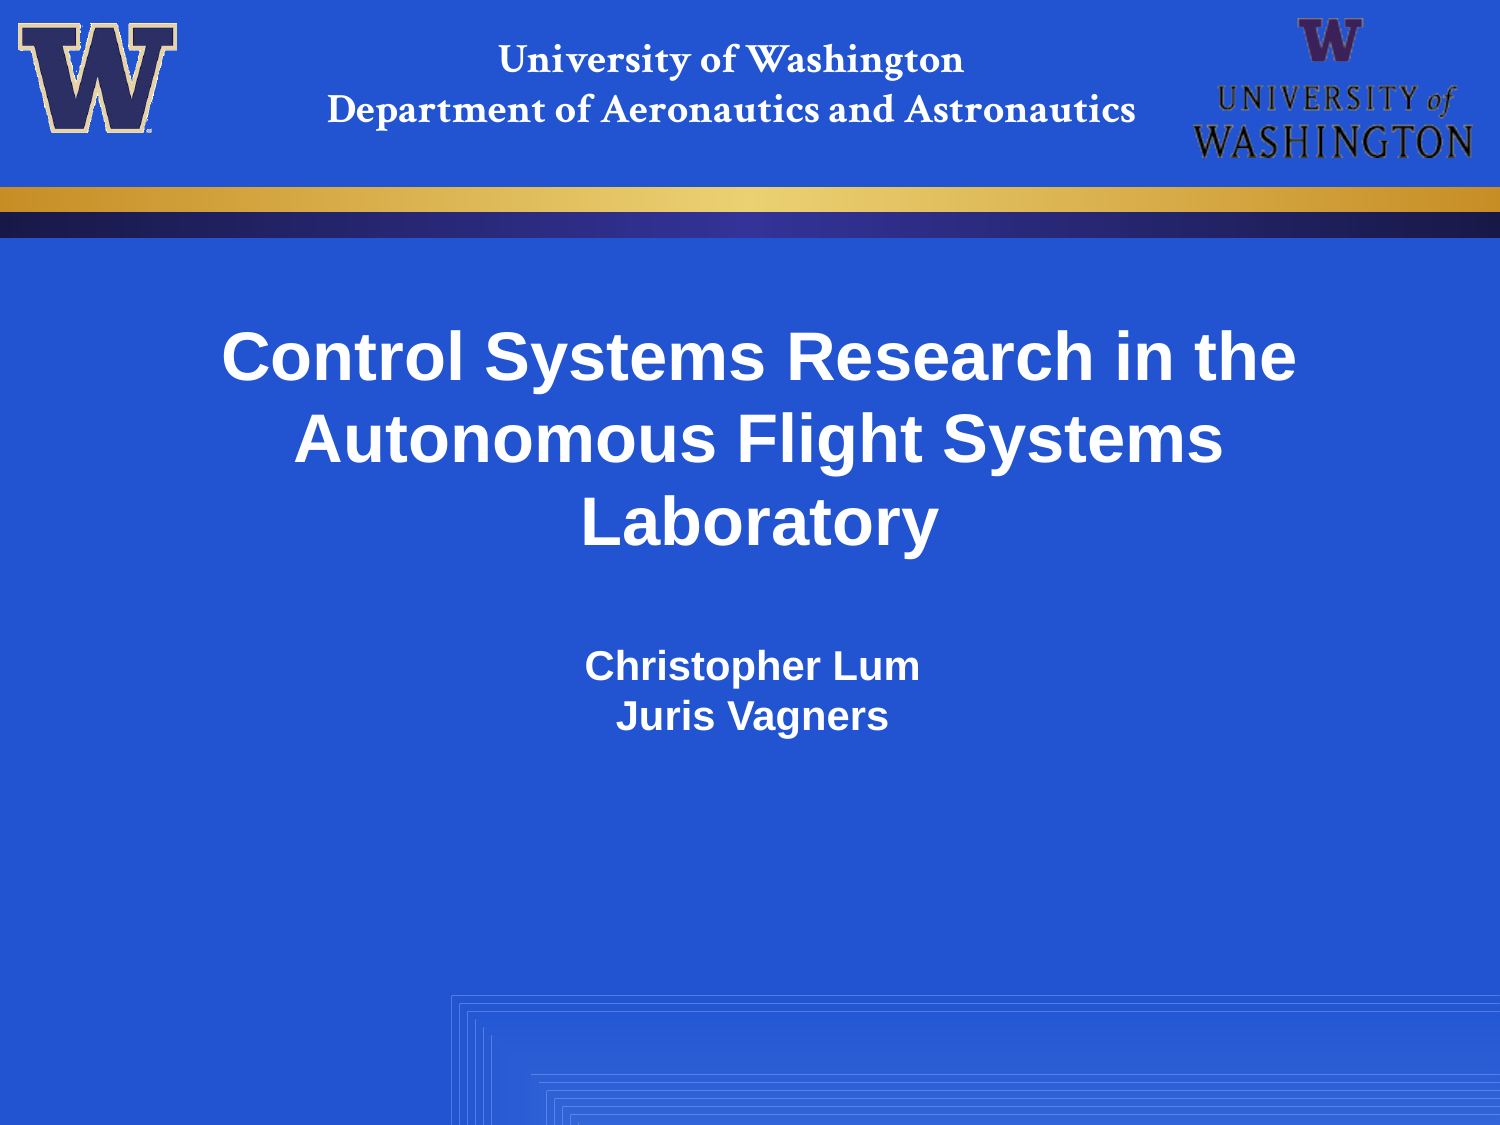

# Control Systems Research in the Autonomous Flight Systems Laboratory

Christopher Lum
Juris Vagners